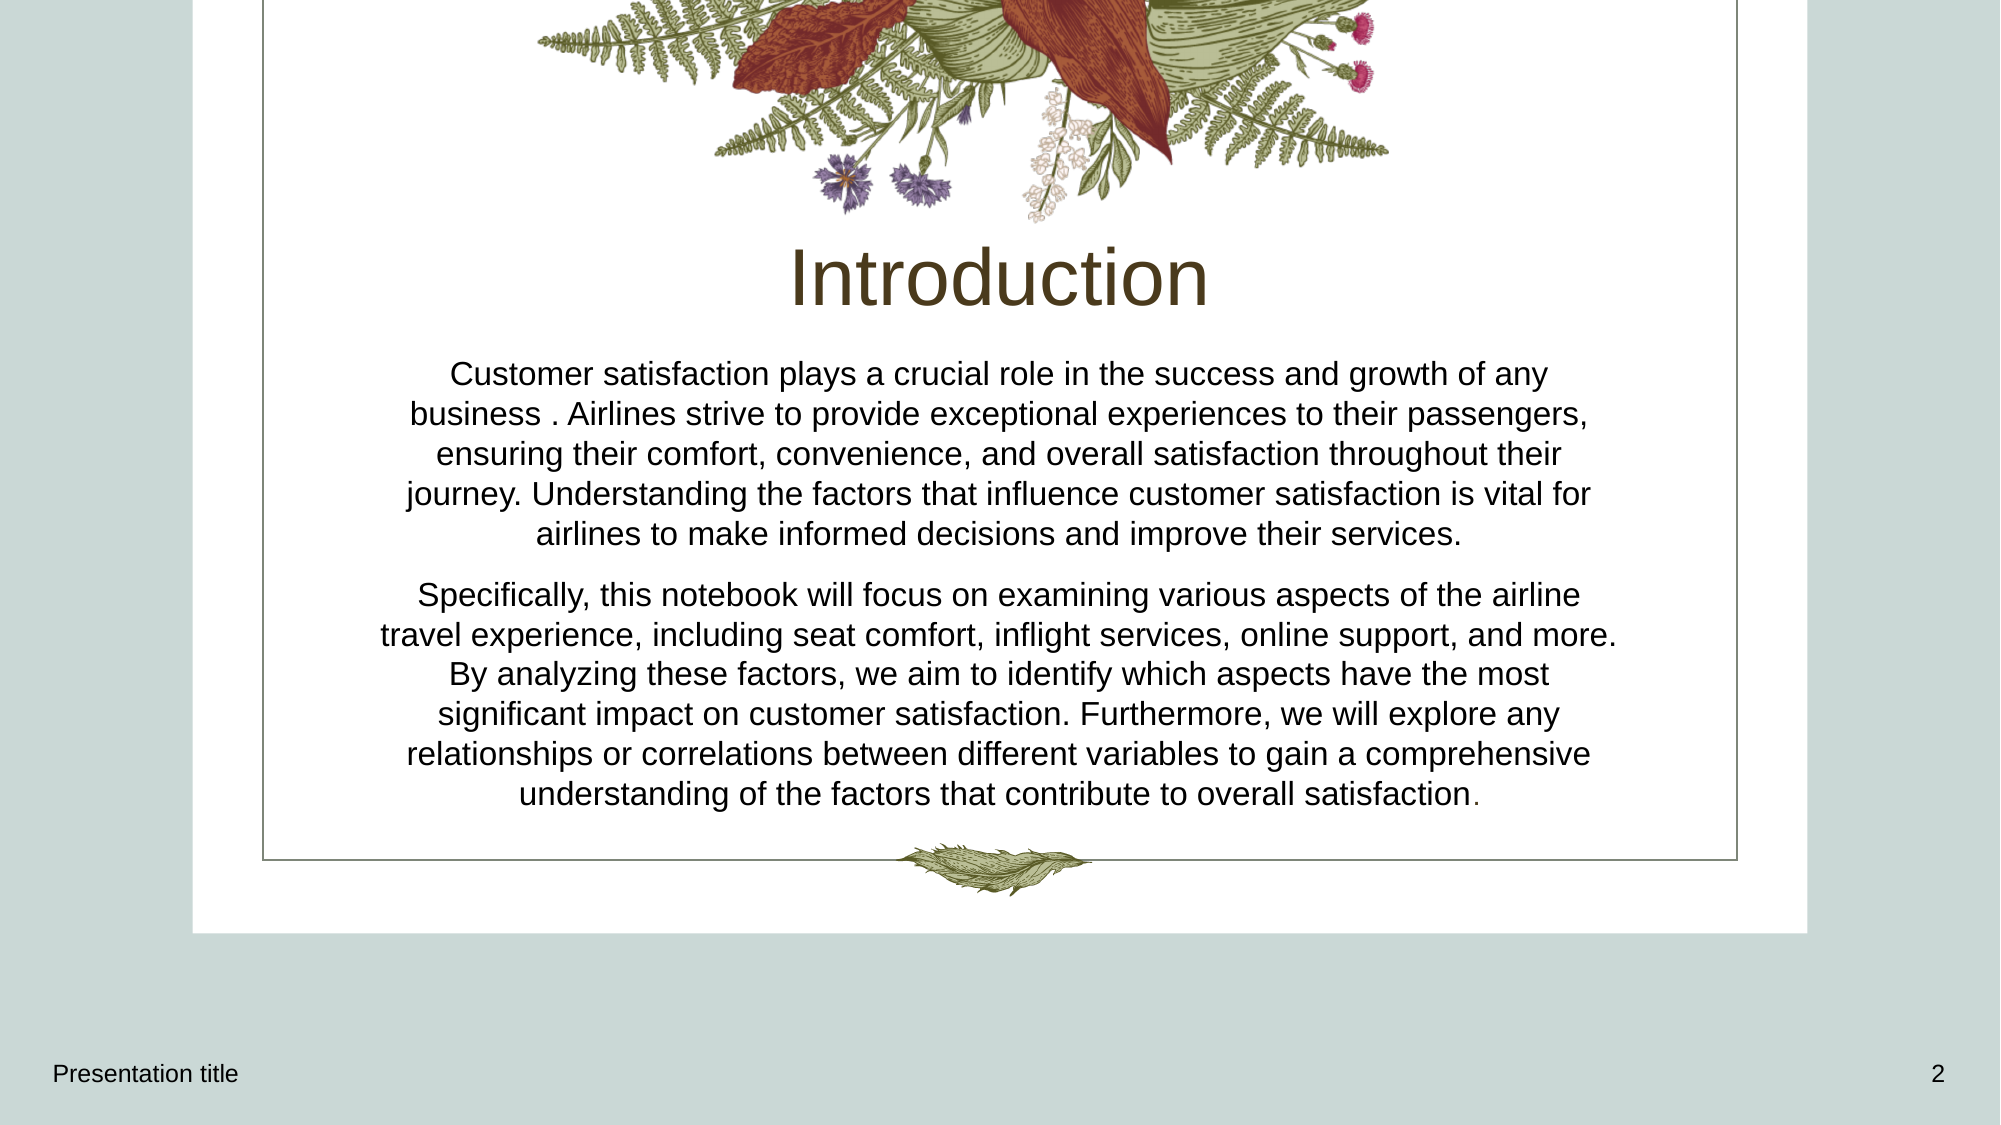

# Introduction
Customer satisfaction plays a crucial role in the success and growth of any business . Airlines strive to provide exceptional experiences to their passengers, ensuring their comfort, convenience, and overall satisfaction throughout their journey. Understanding the factors that influence customer satisfaction is vital for airlines to make informed decisions and improve their services.
Specifically, this notebook will focus on examining various aspects of the airline travel experience, including seat comfort, inflight services, online support, and more. By analyzing these factors, we aim to identify which aspects have the most significant impact on customer satisfaction. Furthermore, we will explore any relationships or correlations between different variables to gain a comprehensive understanding of the factors that contribute to overall satisfaction.
Presentation title
2